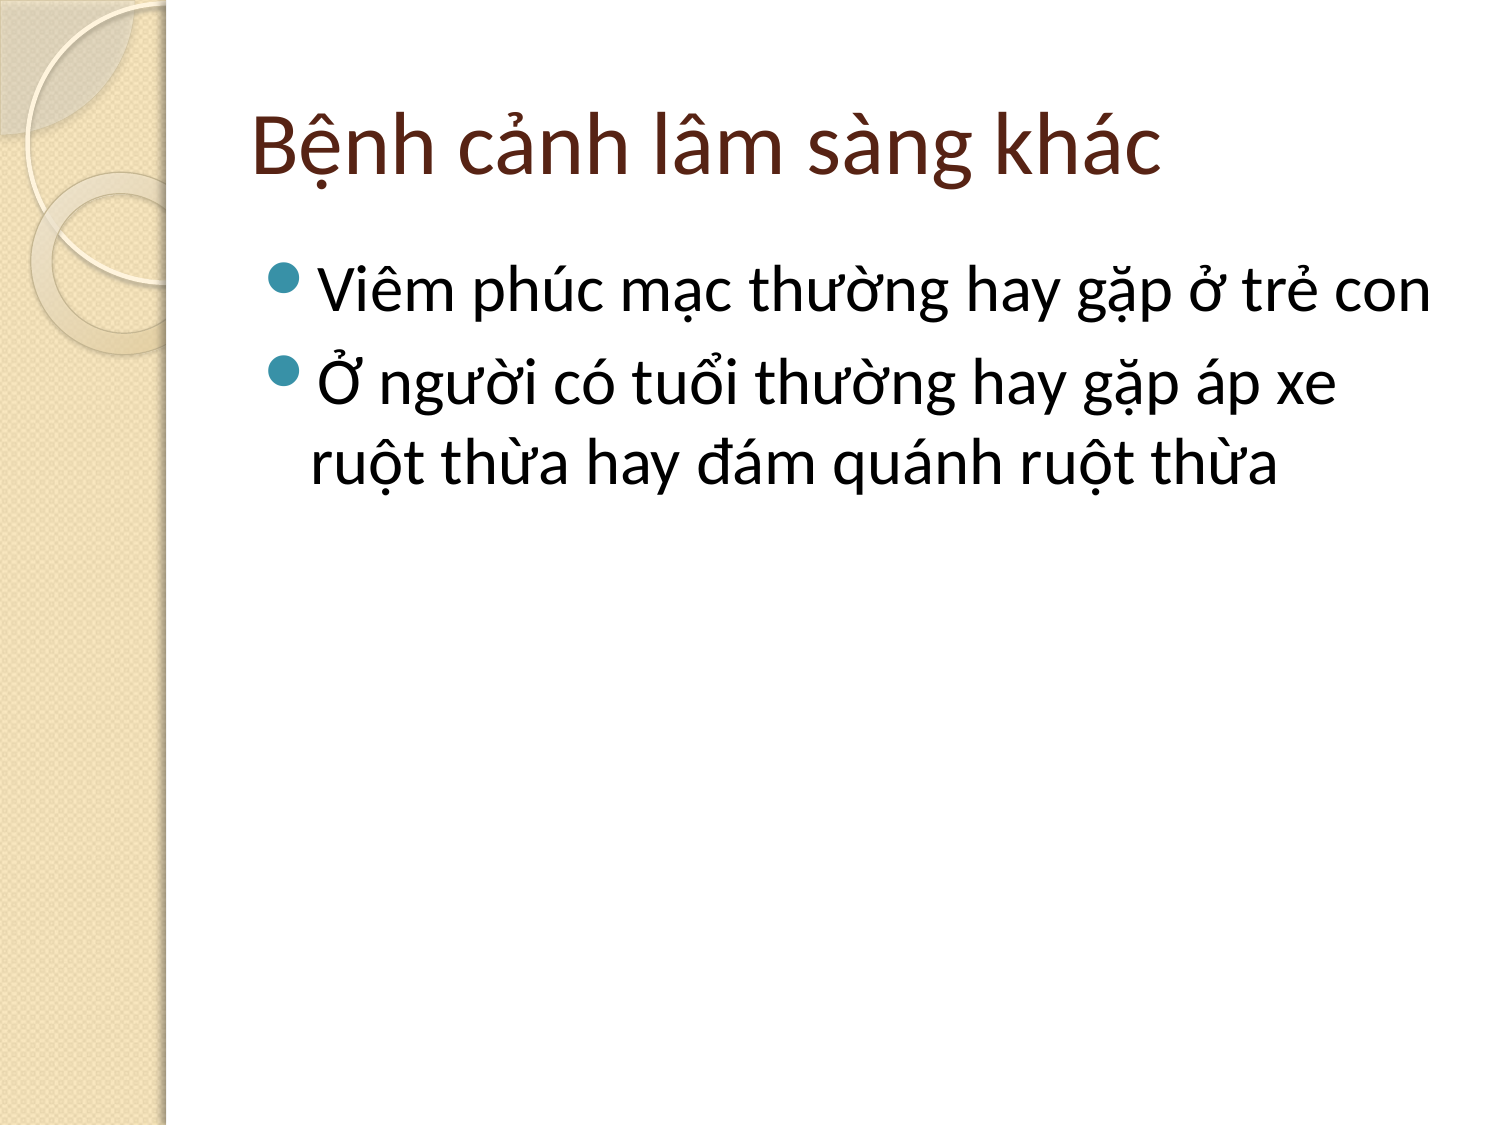

# Bệnh cảnh lâm sàng khác
Viêm phúc mạc thường hay gặp ở trẻ con
Ở người có tuổi thường hay gặp áp xe ruột thừa hay đám quánh ruột thừa